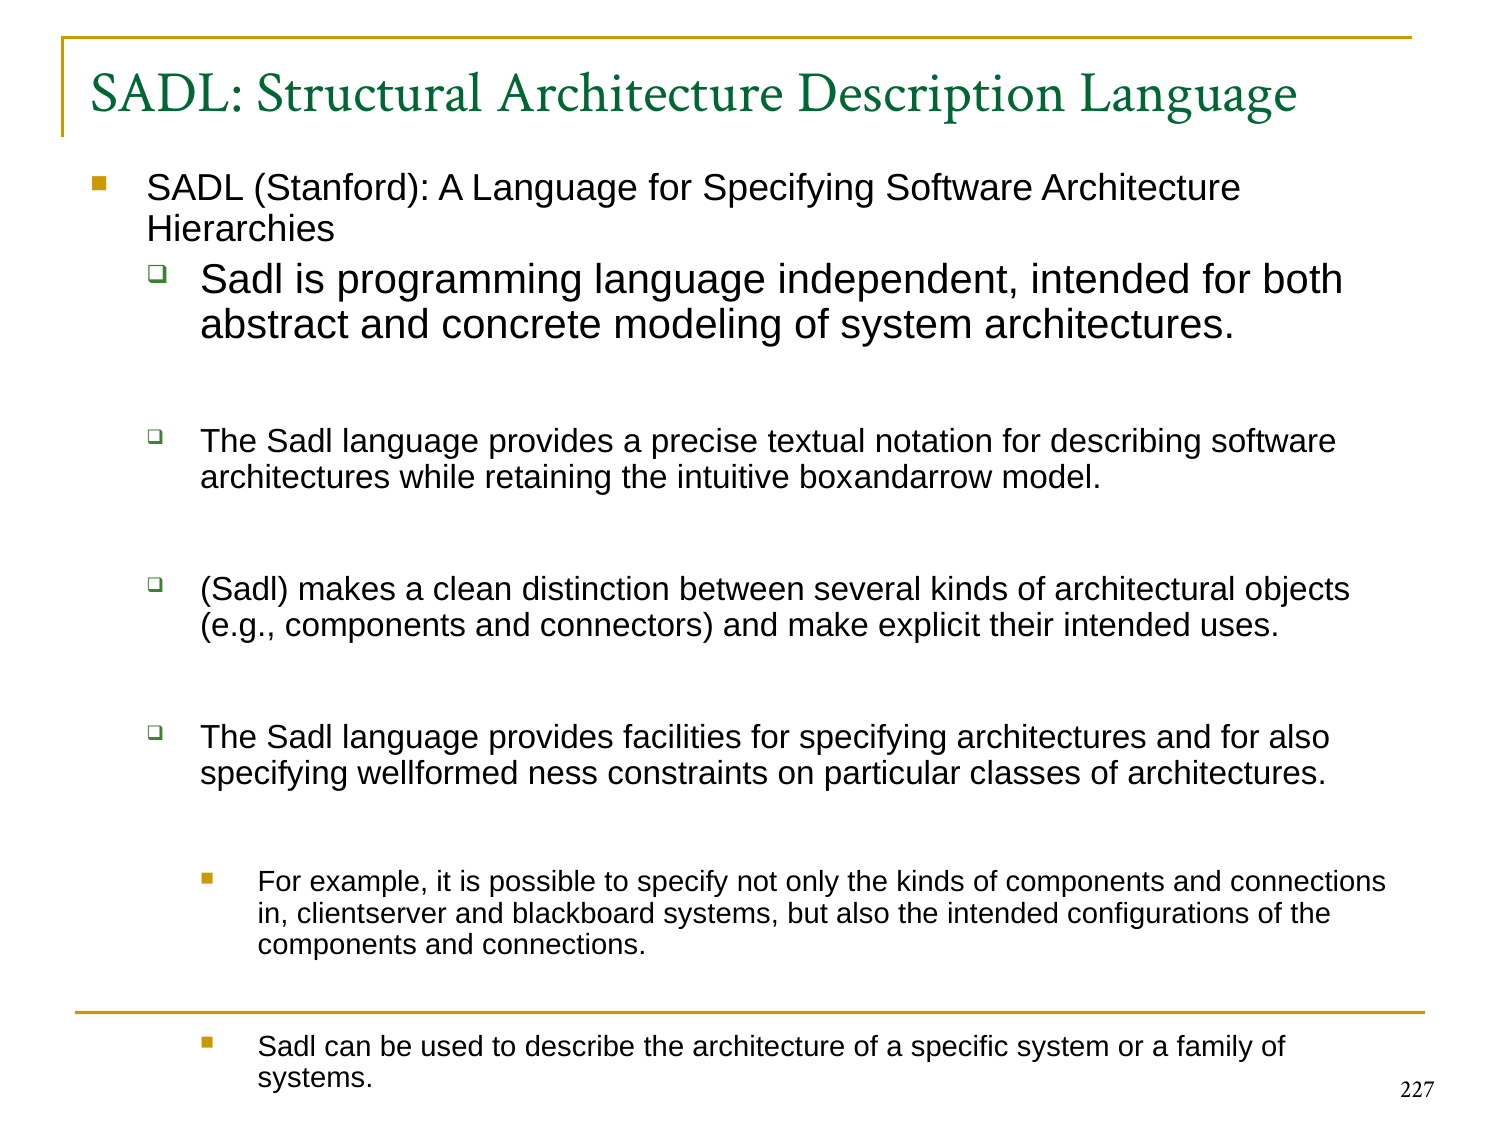

# SADL: Structural Architecture Description Language
SADL (Stanford): A Language for Specifying Software Architecture Hierarchies
Sadl is programming language independent, intended for both abstract and concrete modeling of system architectures.

The Sadl language provides a precise textual notation for describing software architectures while retaining the intuitive box­and­arrow model.

(Sadl) makes a clean distinction between several kinds of architectural objects (e.g., components and connectors) and make explicit their intended uses.

The Sadl language provides facilities for specifying architectures and for also specifying well­formed ness constraints on particular classes of architectures.

For example, it is possible to specify not only the kinds of components and connections in, client­server and blackboard systems, but also the intended configurations of the components and connections.

Sadl can be used to describe the architecture of a specific system or a family of systems.
227